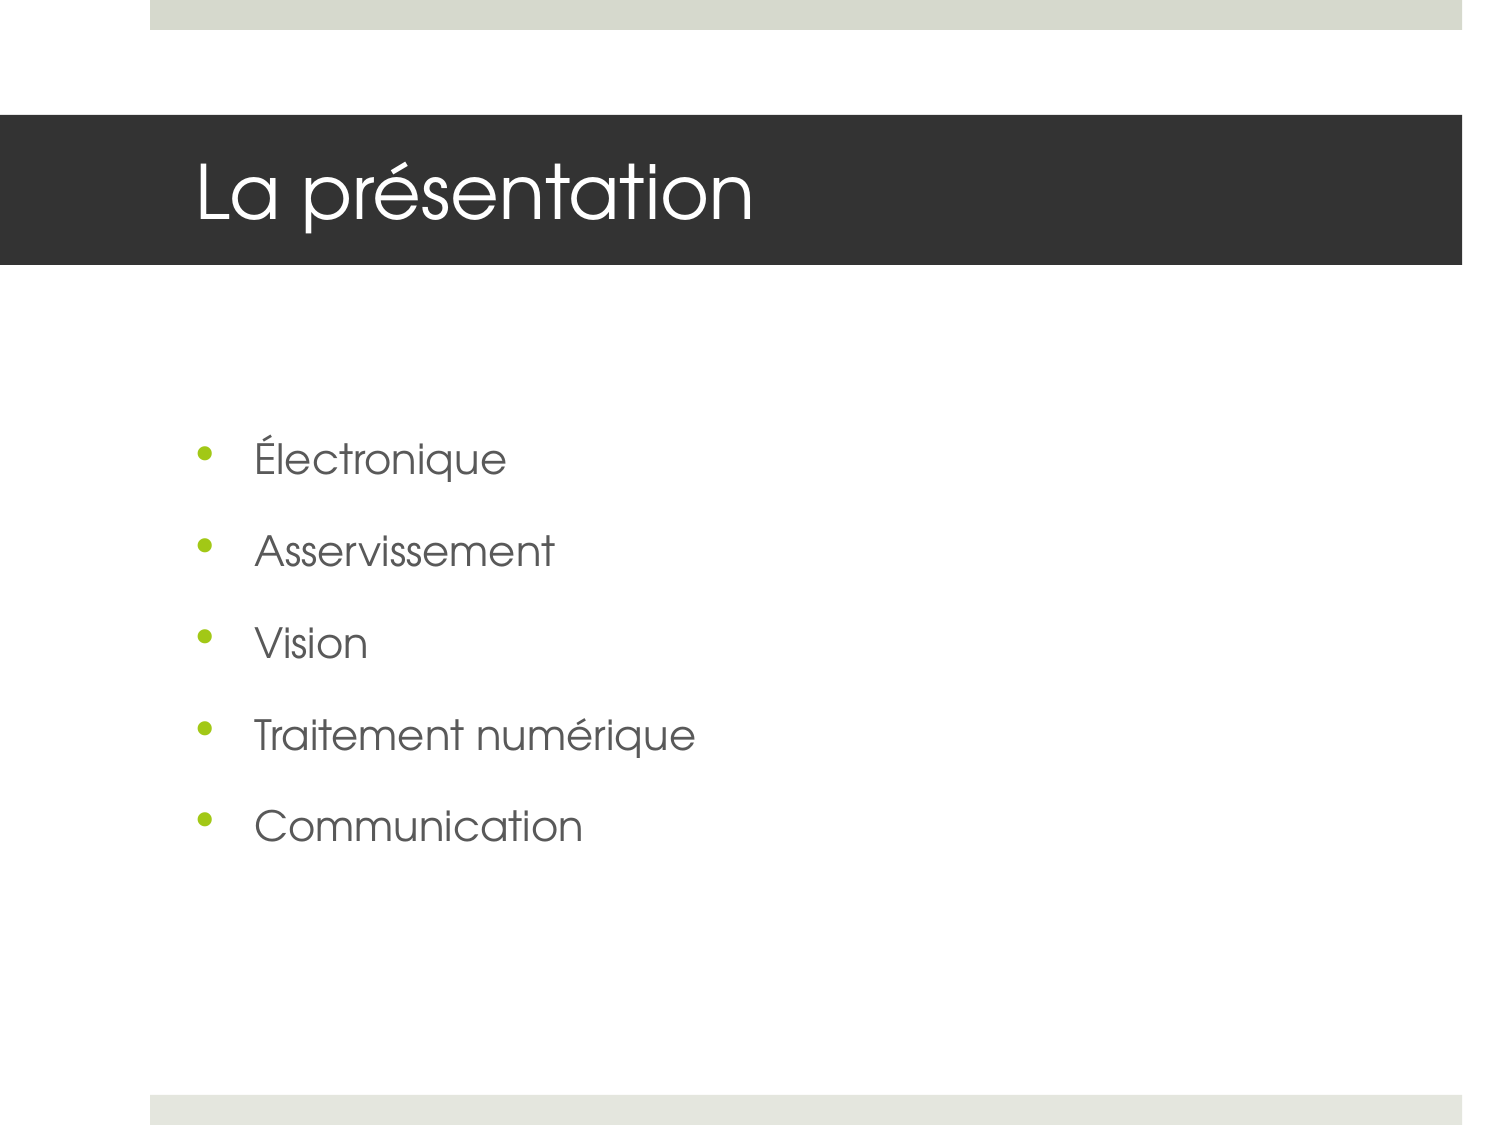

# La présentation
Électronique
Asservissement
Vision
Traitement numérique
Communication